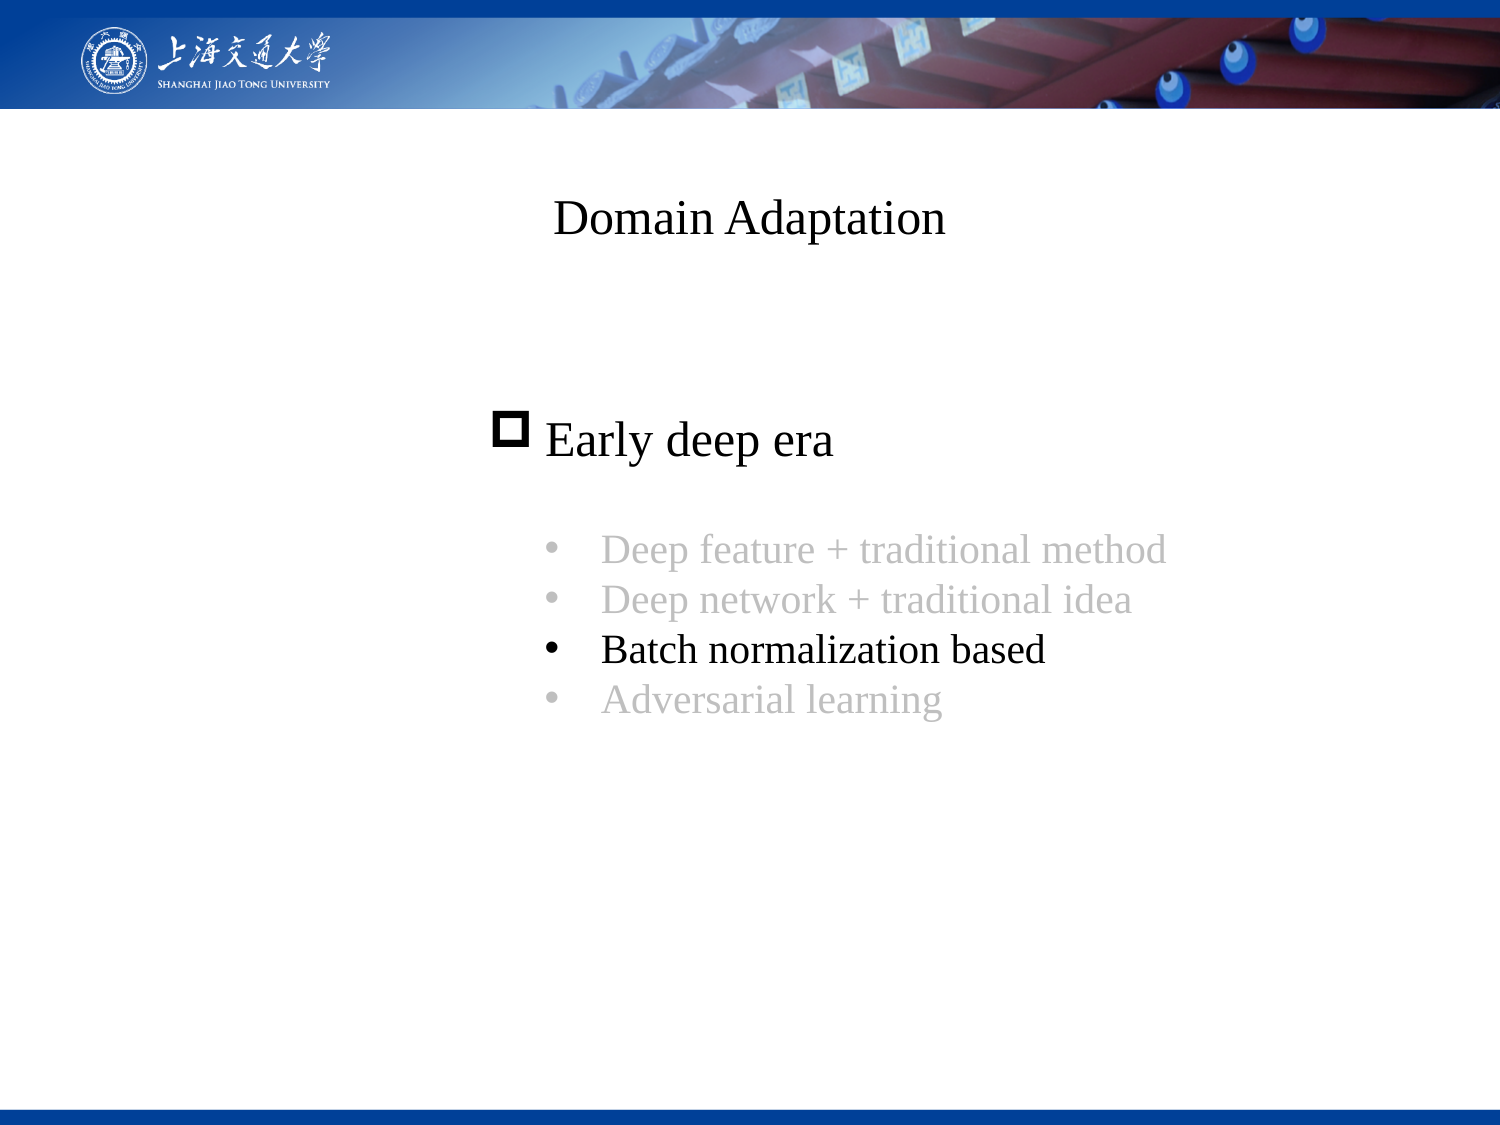

Domain Adaptation
Early deep era
Deep feature + traditional method
Deep network + traditional idea
Batch normalization based
Adversarial learning